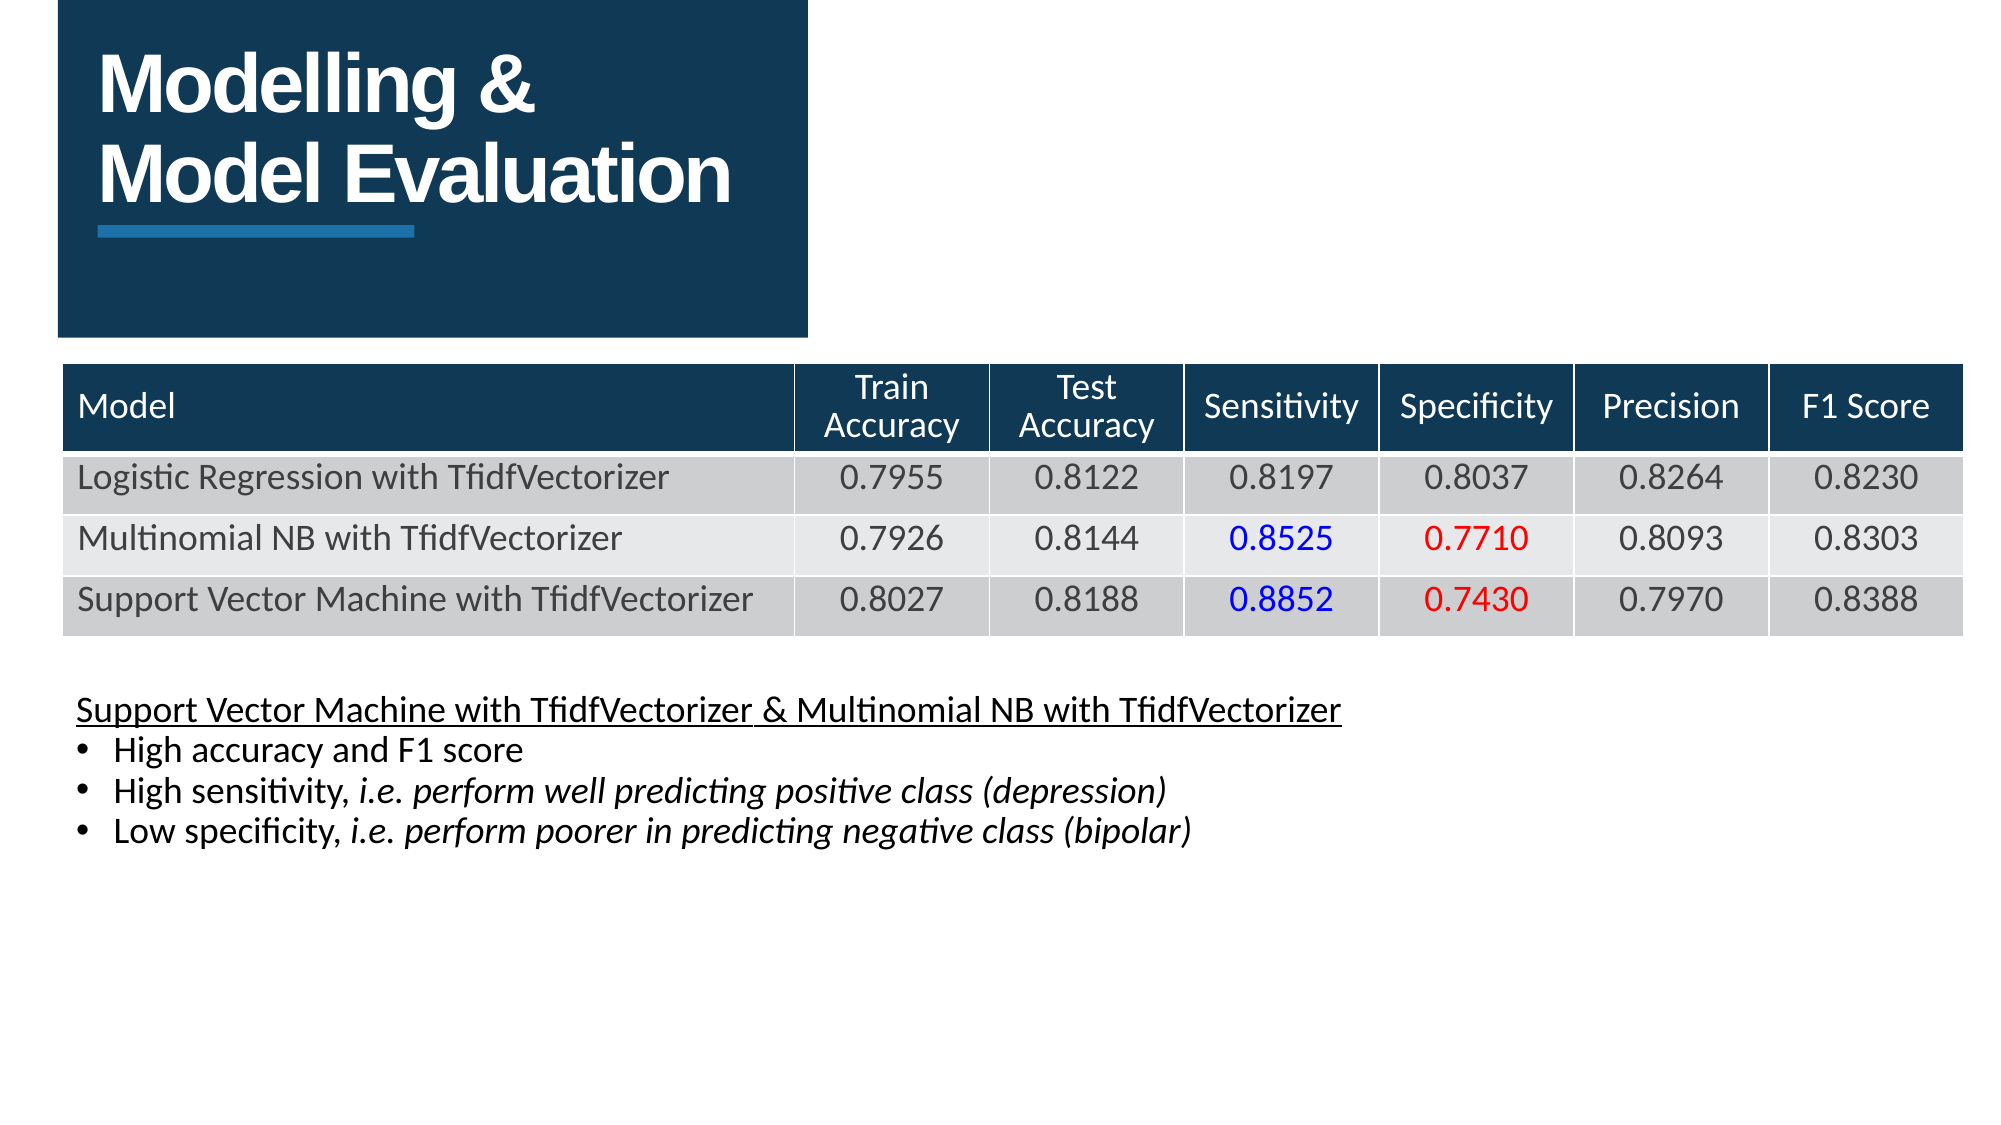

# Modelling & Model Evaluation
| Model | Train Accuracy | Test Accuracy | Sensitivity | Specificity | Precision | F1 Score |
| --- | --- | --- | --- | --- | --- | --- |
| Logistic Regression with TfidfVectorizer | 0.7955 | 0.8122 | 0.8197 | 0.8037 | 0.8264 | 0.8230 |
| Multinomial NB with TfidfVectorizer | 0.7926 | 0.8144 | 0.8525 | 0.7710 | 0.8093 | 0.8303 |
| Support Vector Machine with TfidfVectorizer | 0.8027 | 0.8188 | 0.8852 | 0.7430 | 0.7970 | 0.8388 |
Support Vector Machine with TfidfVectorizer & Multinomial NB with TfidfVectorizer
High accuracy and F1 score
High sensitivity, i.e. perform well predicting positive class (depression)
Low specificity, i.e. perform poorer in predicting negative class (bipolar)